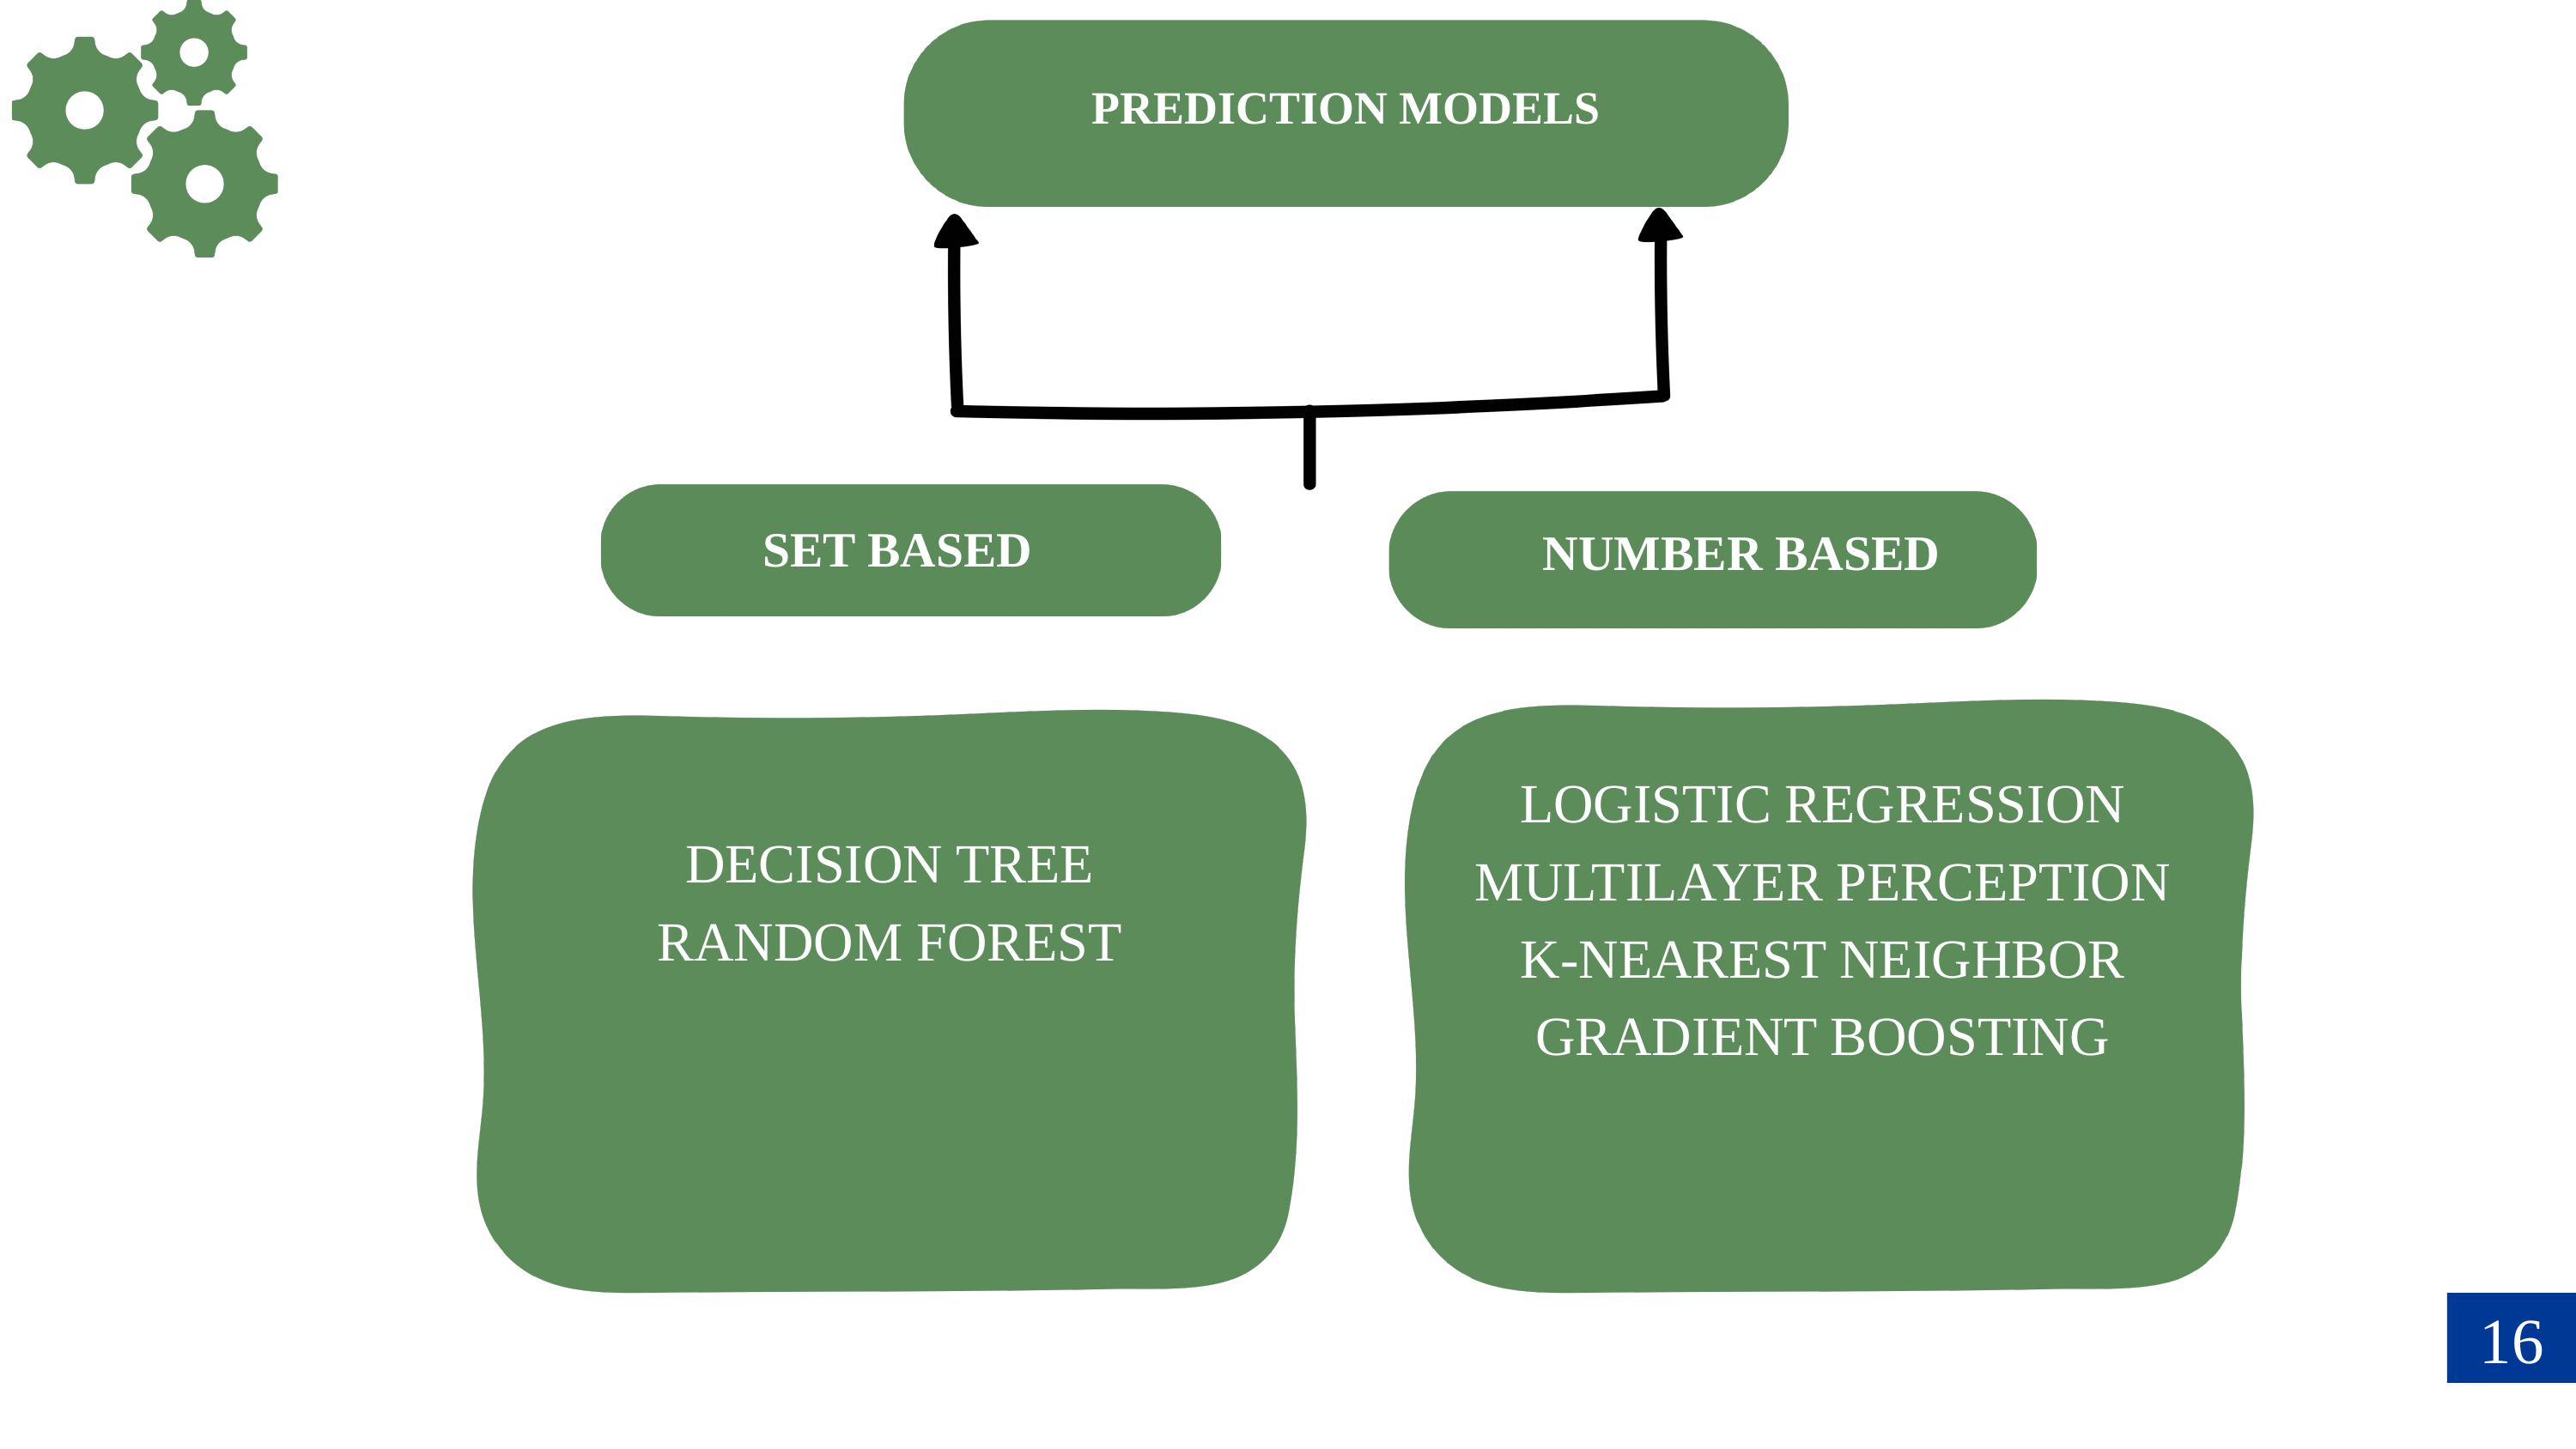

PREDICTION MODELS

SET BASED
NUMBER BASED

LOGISTIC REGRESSION
MULTILAYER PERCEPTION
K-NEAREST NEIGHBOR
GRADIENT BOOSTING

DECISION TREE
RANDOM FOREST
16
16